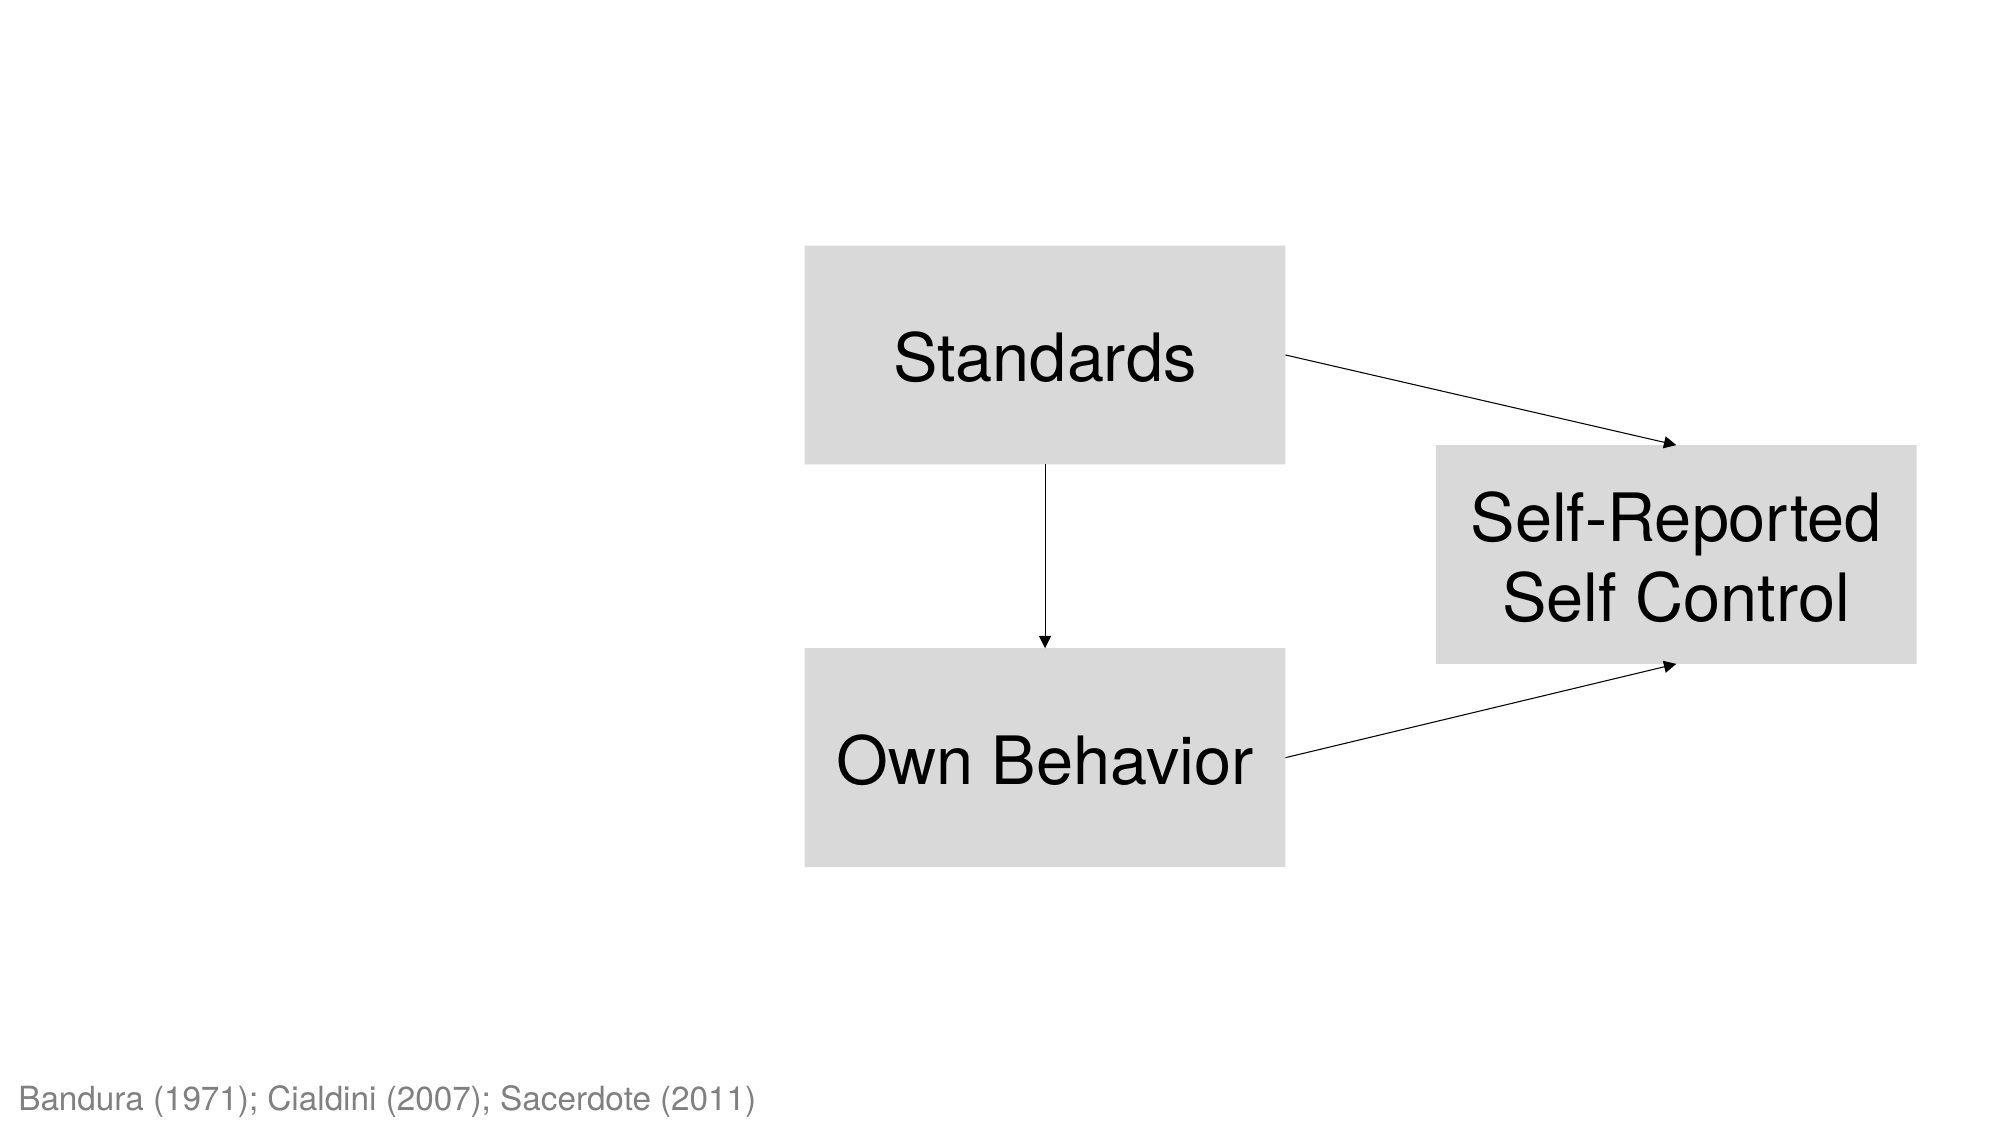

Standards
Self-Reported
Self Control
Own Behavior
13
Bandura (1971); Cialdini (2007); Sacerdote (2011)